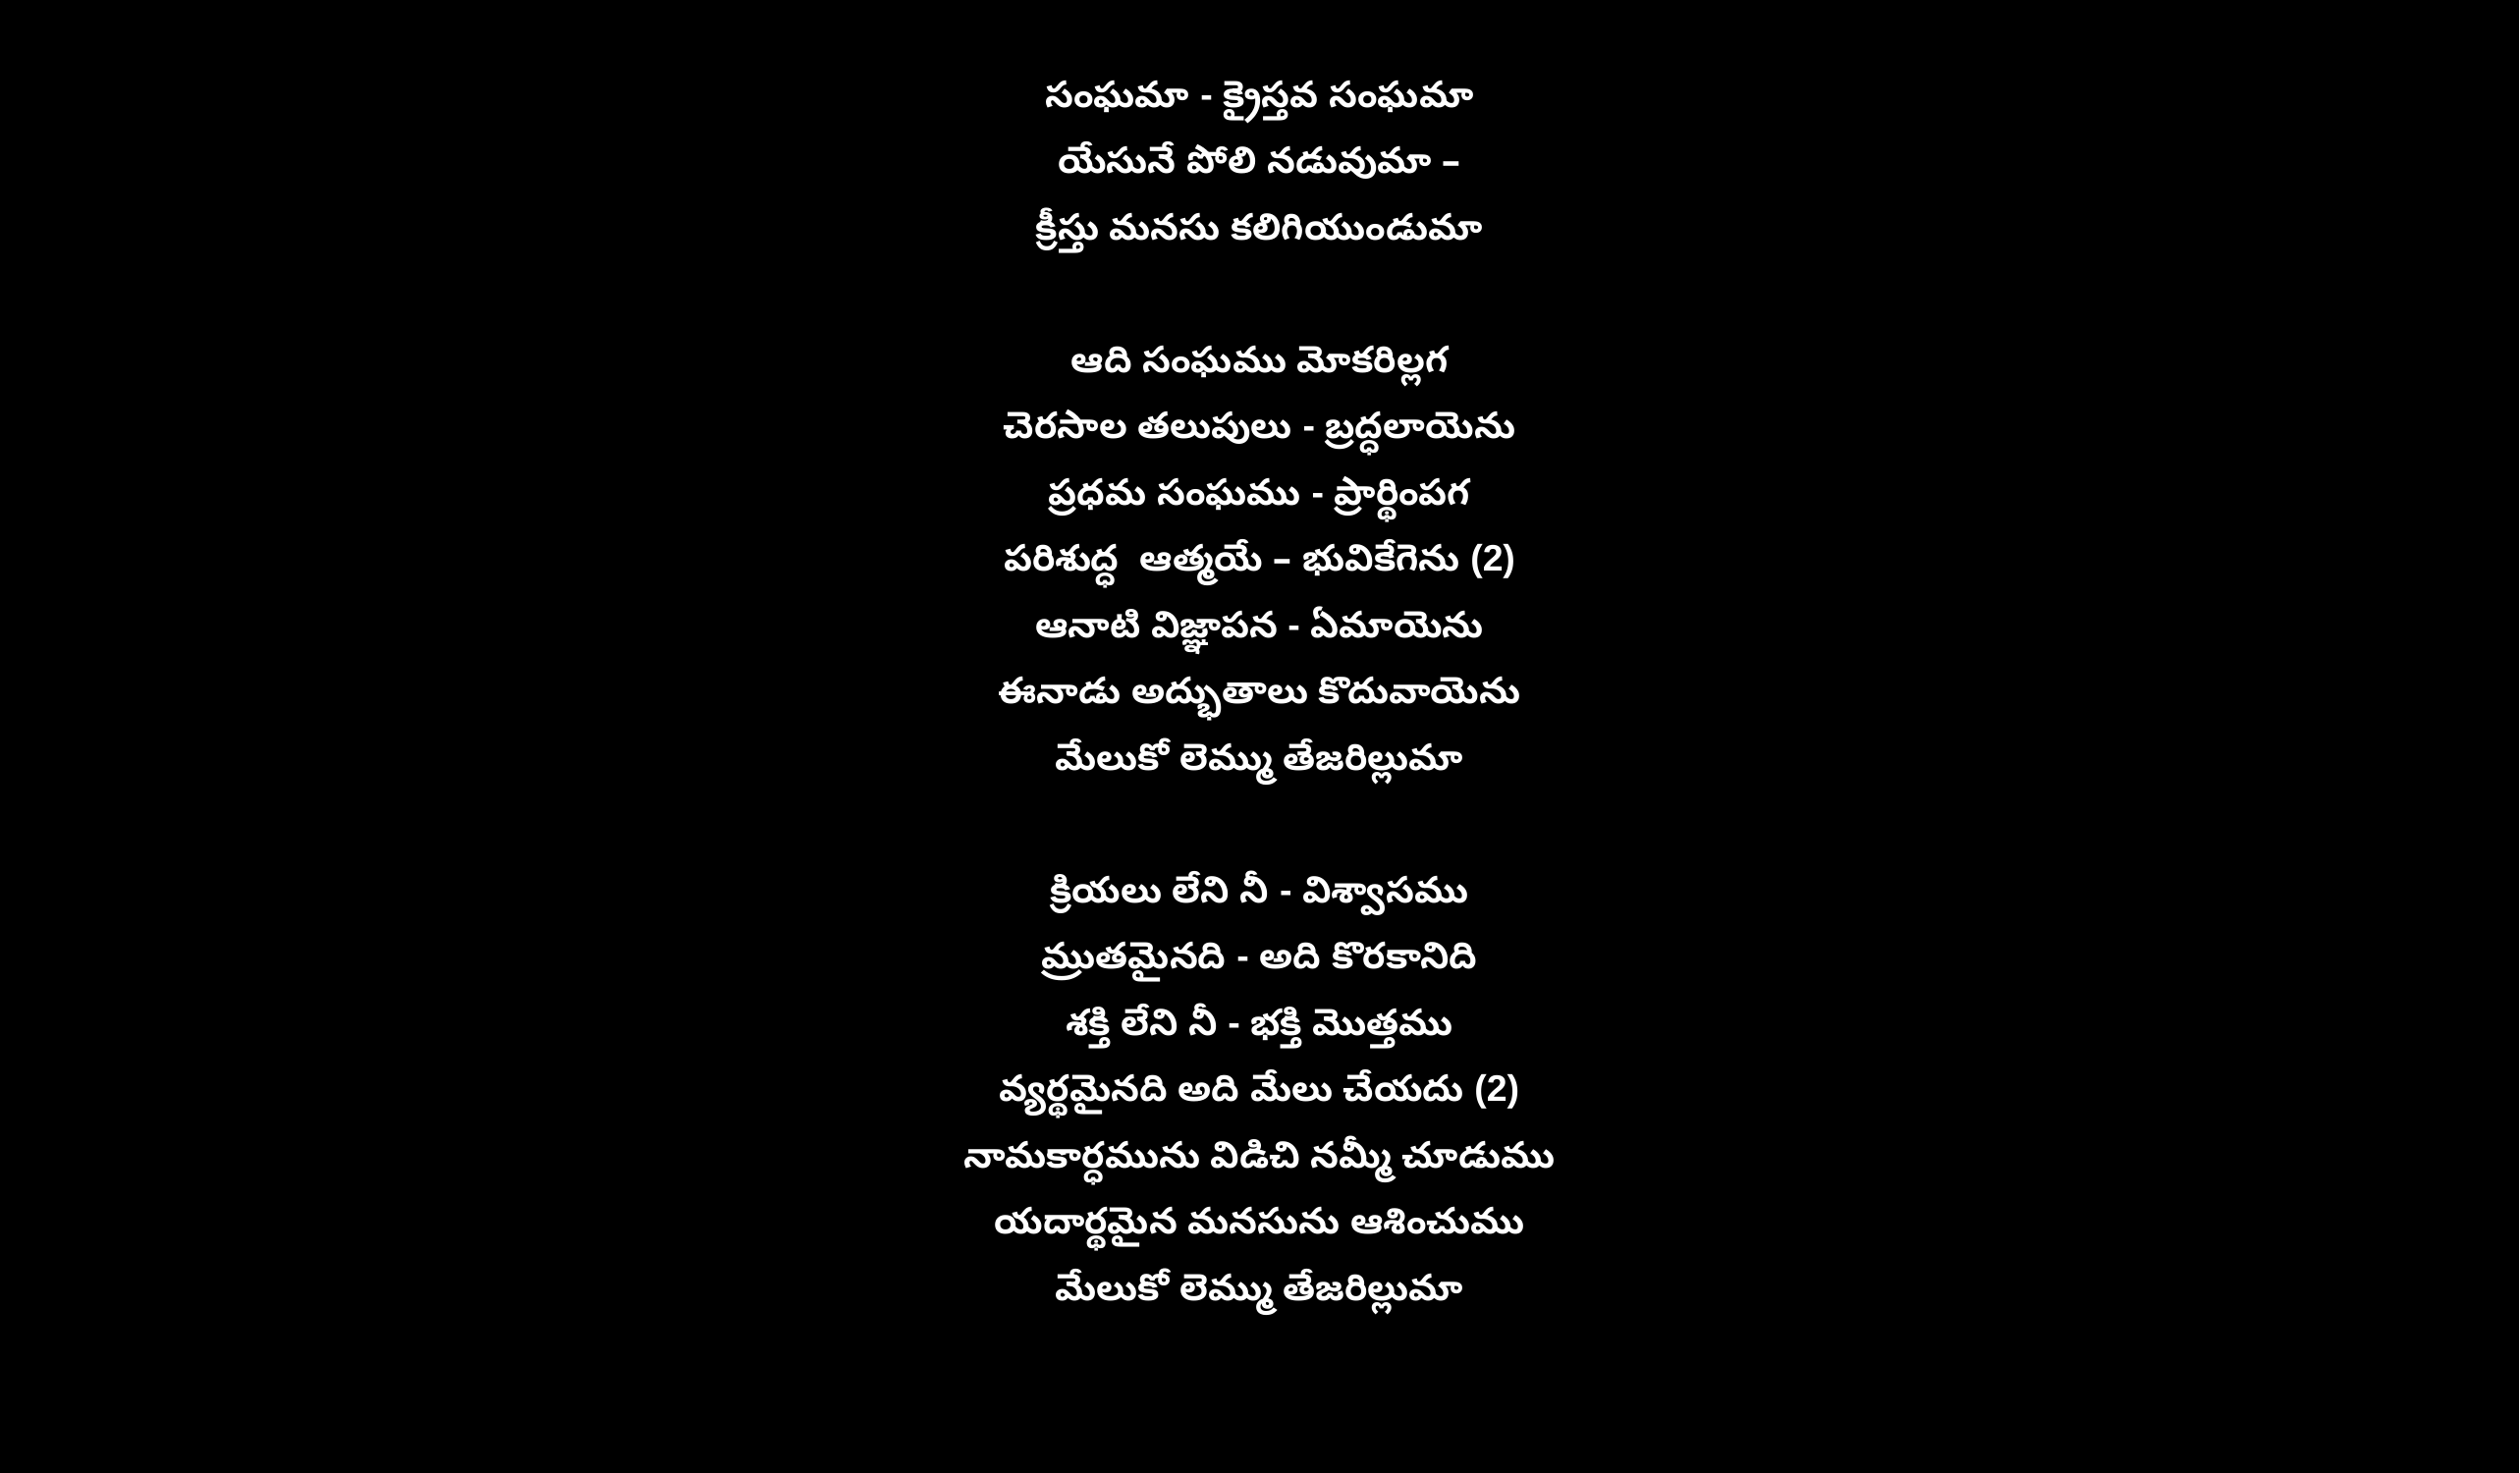

సంఘమా - క్రైస్తవ సంఘమా
యేసునే పోలి నడువుమా –
క్రీస్తు మనసు కలిగియుండుమా

ఆది సంఘము మోకరిల్లగ
చెరసాల తలుపులు - బ్రద్ధలాయెను
ప్రధమ సంఘము - ప్రార్థింపగ
పరిశుద్ధ  ఆత్మయే – భువికేగెను (2)
ఆనాటి విజ్ఞాపన - ఏమాయెను
ఈనాడు అద్భుతాలు కొదువాయెను
మేలుకో లెమ్ము తేజరిల్లుమా

క్రియలు లేని నీ - విశ్వాసము
మ్రుతమైనది - అది కొరకానిది
శక్తి లేని నీ - భక్తి మొత్తము
వ్యర్థమైనది అది మేలు చేయదు (2)
నామకార్ధమును విడిచి నమ్మీ చూడుము
యదార్థమైన మనసును ఆశించుము
మేలుకో లెమ్ము తేజరిల్లుమా